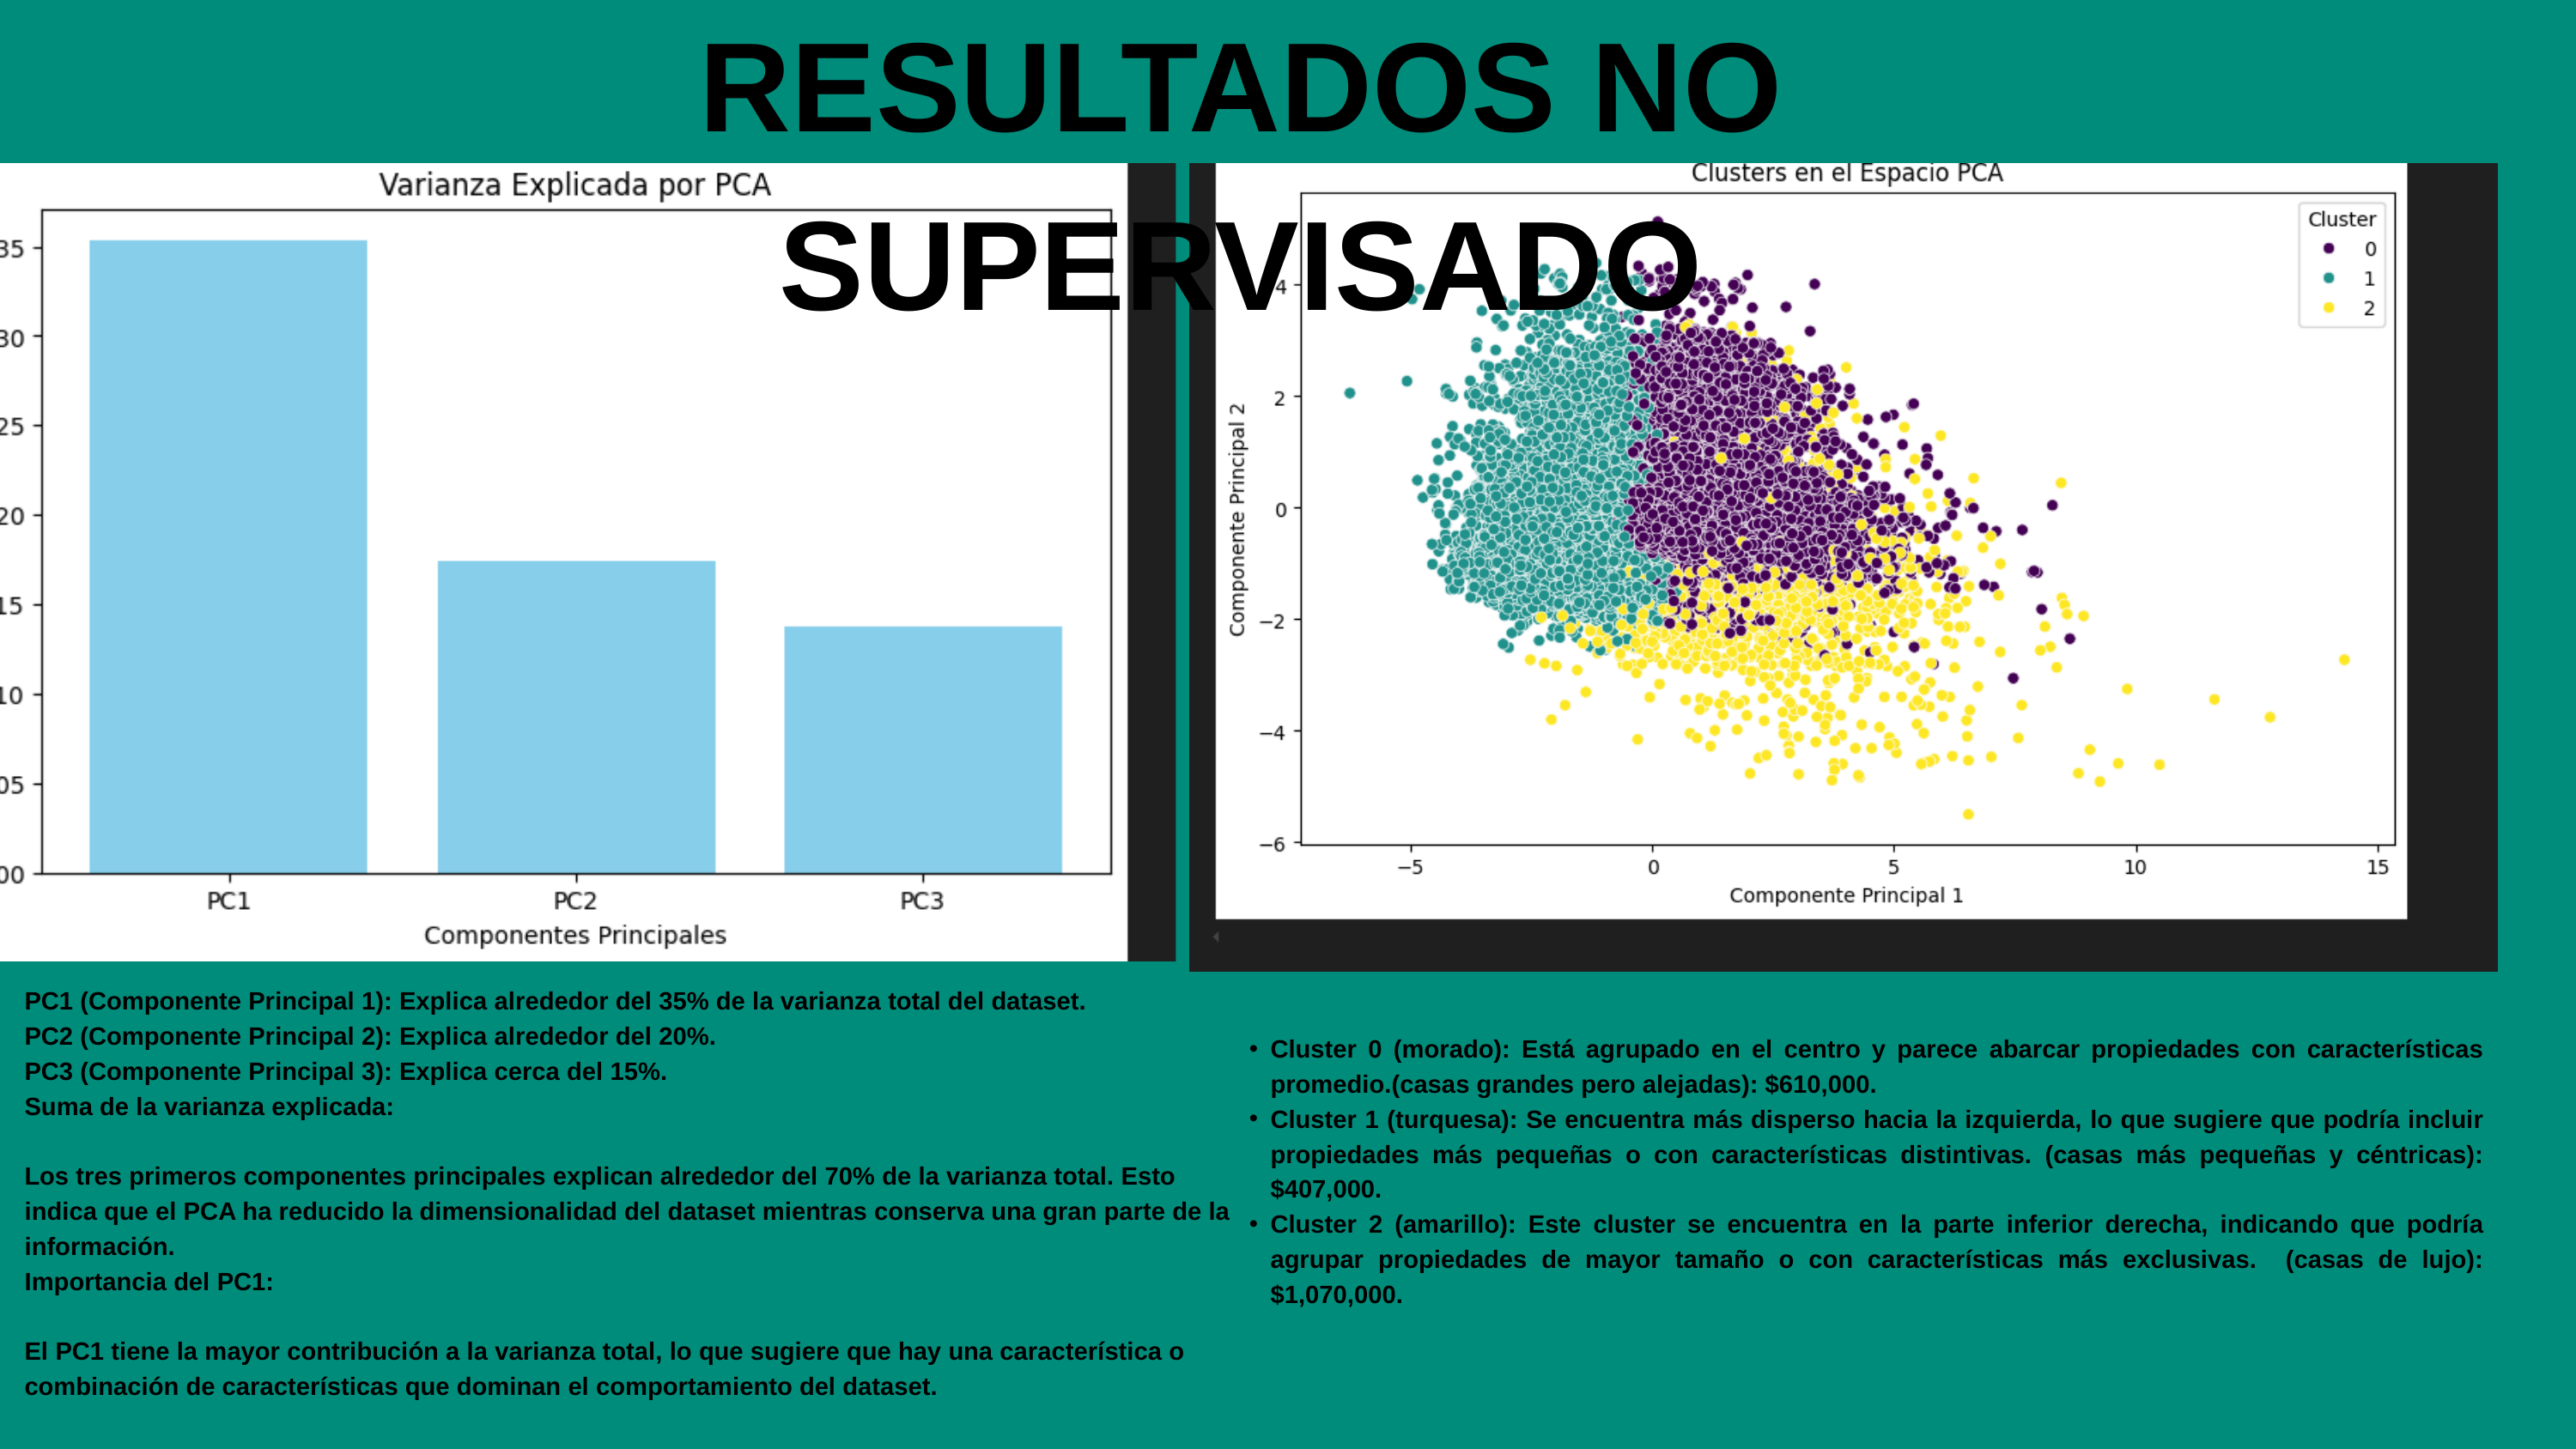

RESULTADOS NO SUPERVISADO

PC1 (Componente Principal 1): Explica alrededor del 35% de la varianza total del dataset.
PC2 (Componente Principal 2): Explica alrededor del 20%.
PC3 (Componente Principal 3): Explica cerca del 15%.
Suma de la varianza explicada:

Los tres primeros componentes principales explican alrededor del 70% de la varianza total. Esto indica que el PCA ha reducido la dimensionalidad del dataset mientras conserva una gran parte de la información.
Importancia del PC1:

El PC1 tiene la mayor contribución a la varianza total, lo que sugiere que hay una característica o combinación de características que dominan el comportamiento del dataset.

Cluster 0 (morado): Está agrupado en el centro y parece abarcar propiedades con características promedio.(casas grandes pero alejadas): $610,000.
Cluster 1 (turquesa): Se encuentra más disperso hacia la izquierda, lo que sugiere que podría incluir propiedades más pequeñas o con características distintivas. (casas más pequeñas y céntricas): $407,000.
Cluster 2 (amarillo): Este cluster se encuentra en la parte inferior derecha, indicando que podría agrupar propiedades de mayor tamaño o con características más exclusivas.  (casas de lujo): $1,070,000.